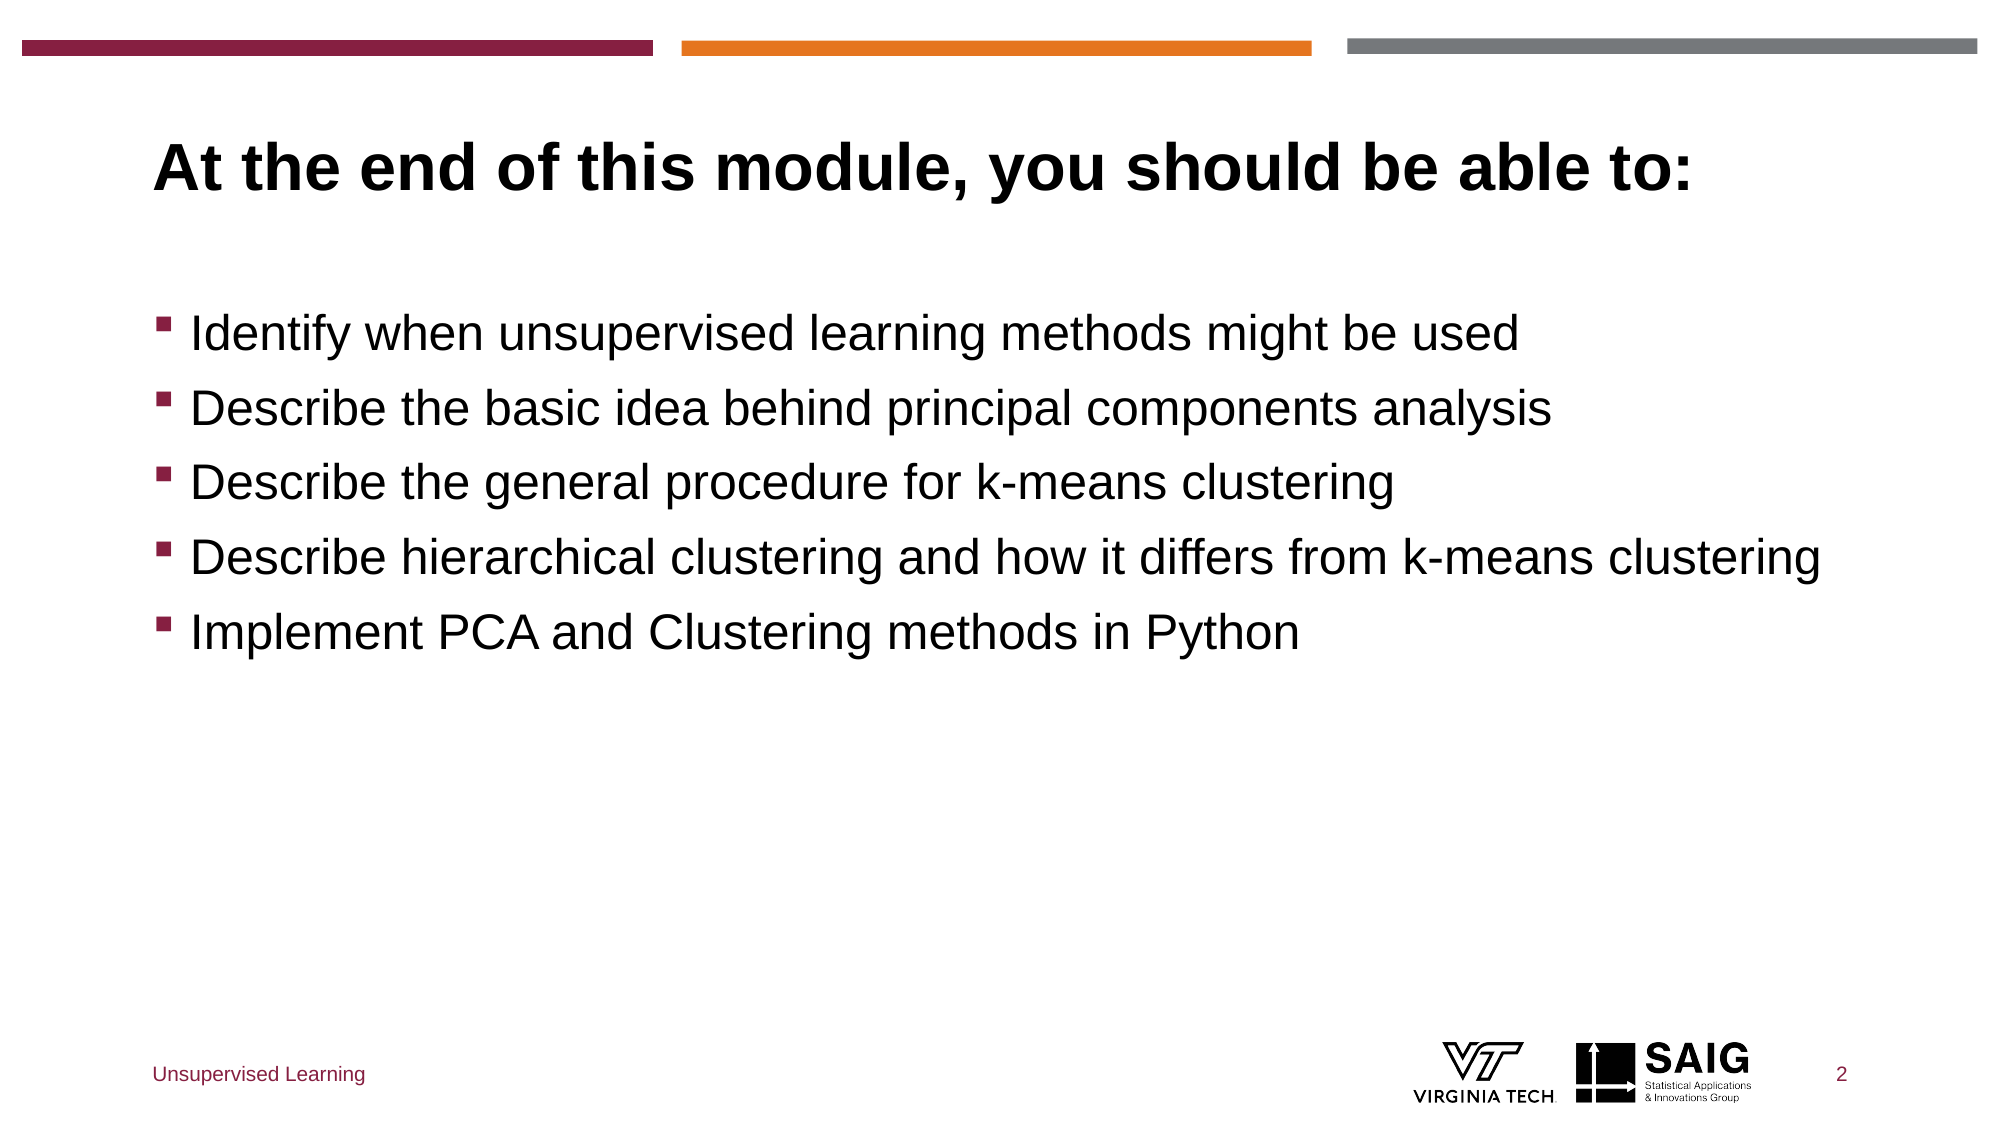

# At the end of this module, you should be able to:
Identify when unsupervised learning methods might be used
Describe the basic idea behind principal components analysis
Describe the general procedure for k-means clustering
Describe hierarchical clustering and how it differs from k-means clustering
Implement PCA and Clustering methods in Python

Unsupervised Learning
2